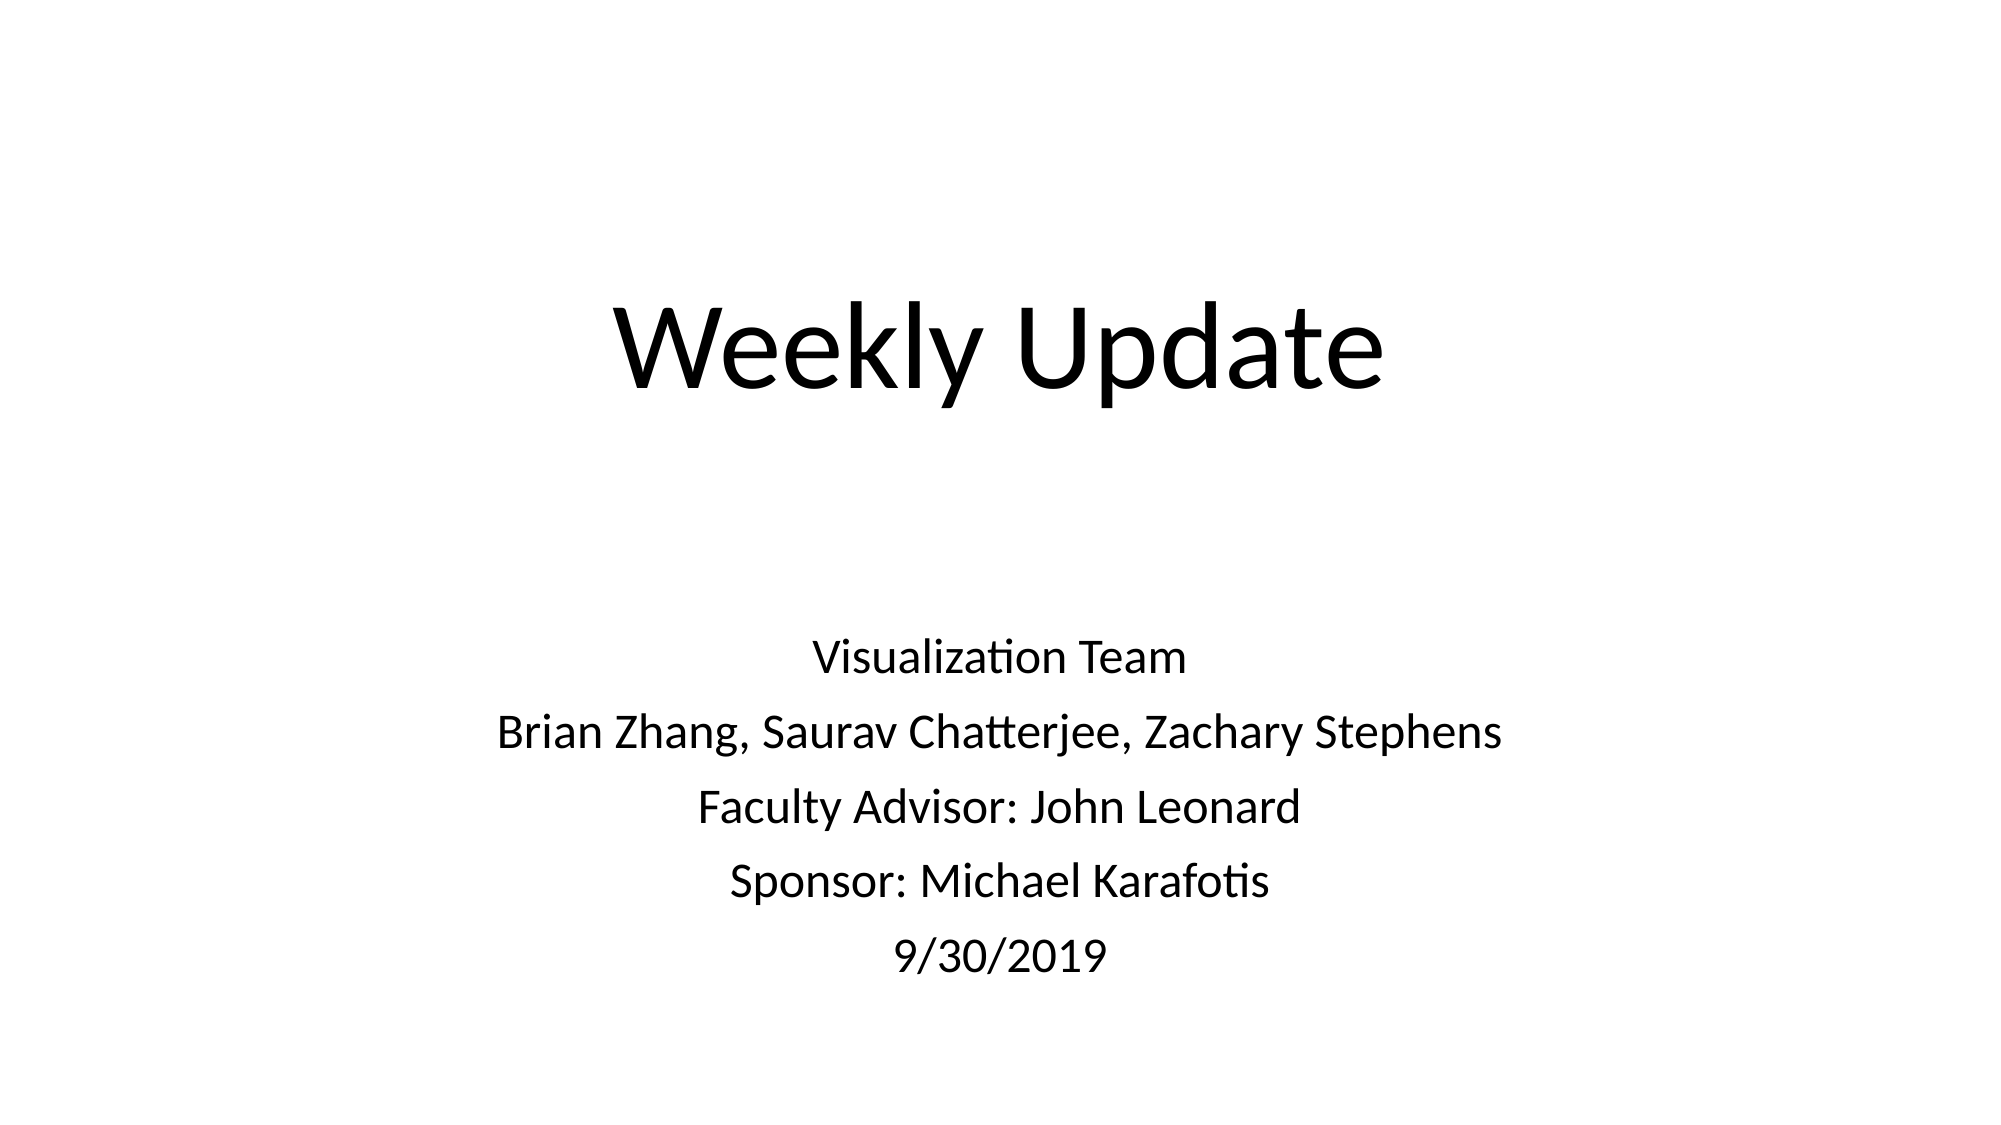

# Weekly Update
Visualization Team
Brian Zhang, Saurav Chatterjee, Zachary Stephens
Faculty Advisor: John Leonard
Sponsor: Michael Karafotis
9/30/2019